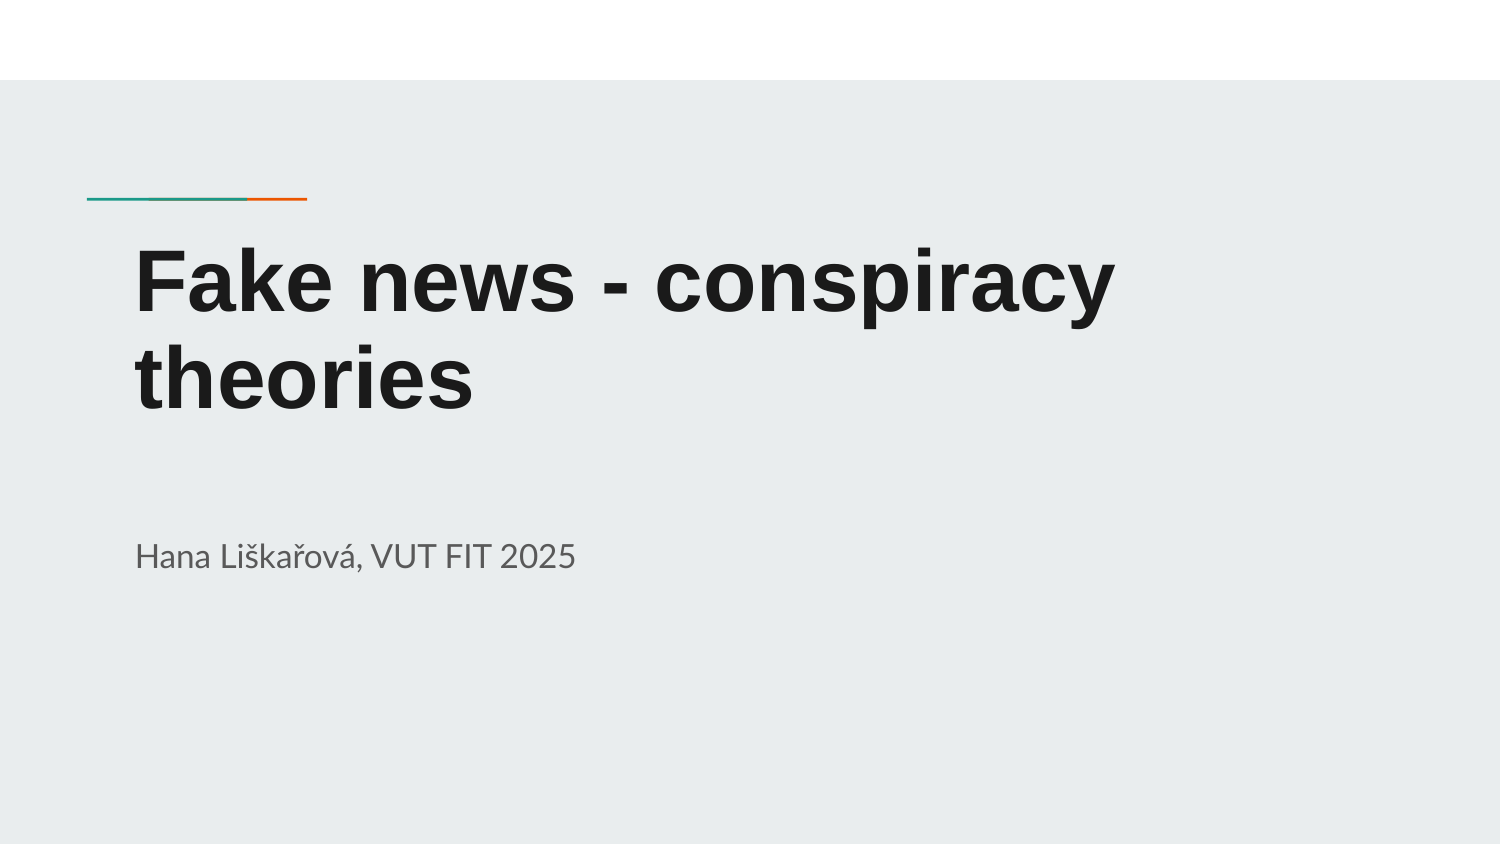

# Fake news - conspiracy theories
Hana Liškařová, VUT FIT 2025